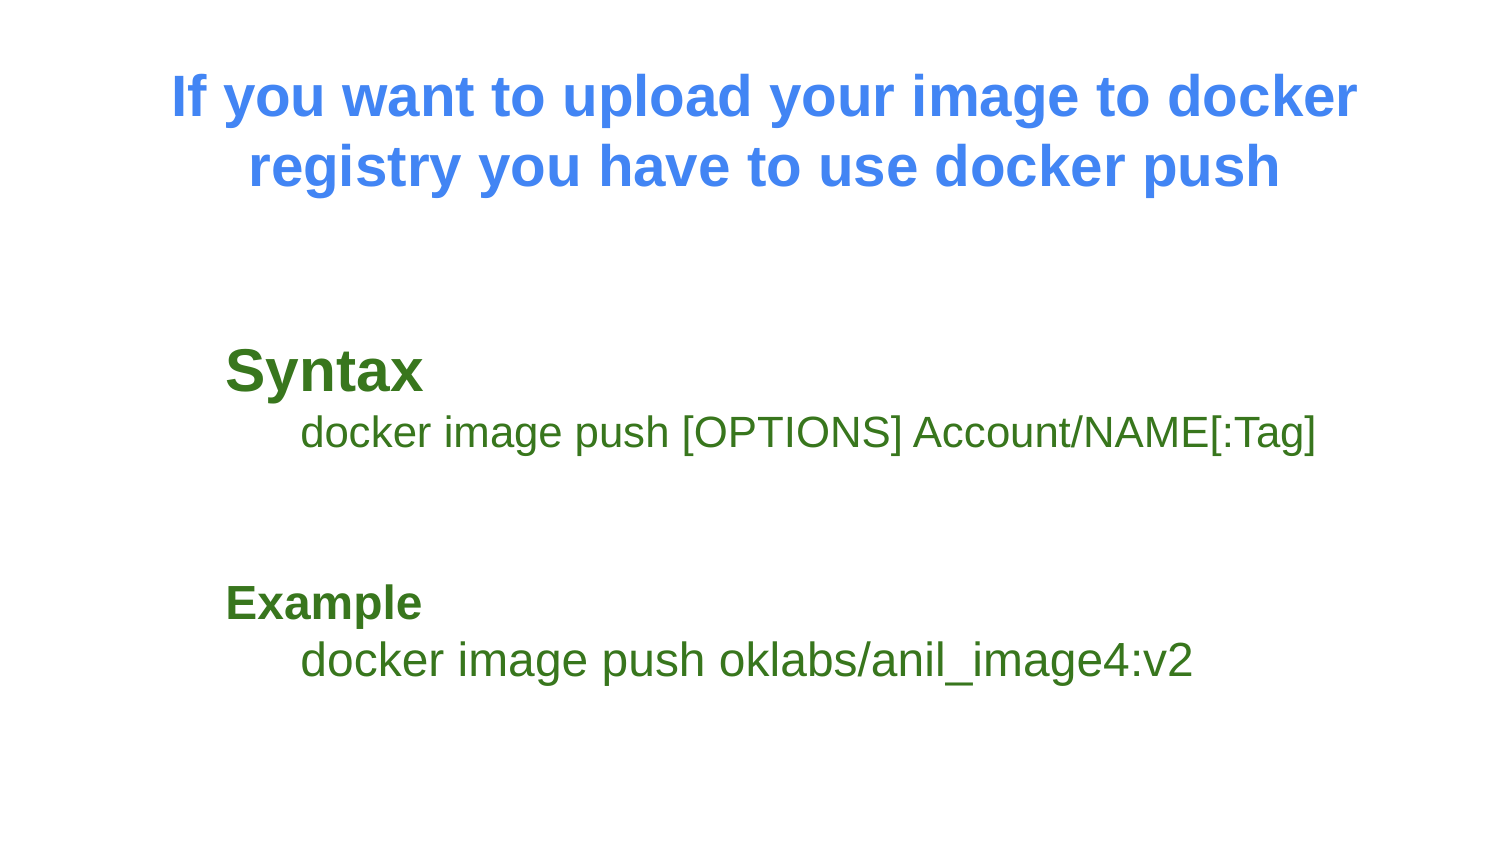

If you want to upload your image to docker registry you have to use docker push
Syntax
docker image push [OPTIONS] Account/NAME[:Tag]

Example
docker image push oklabs/anil_image4:v2